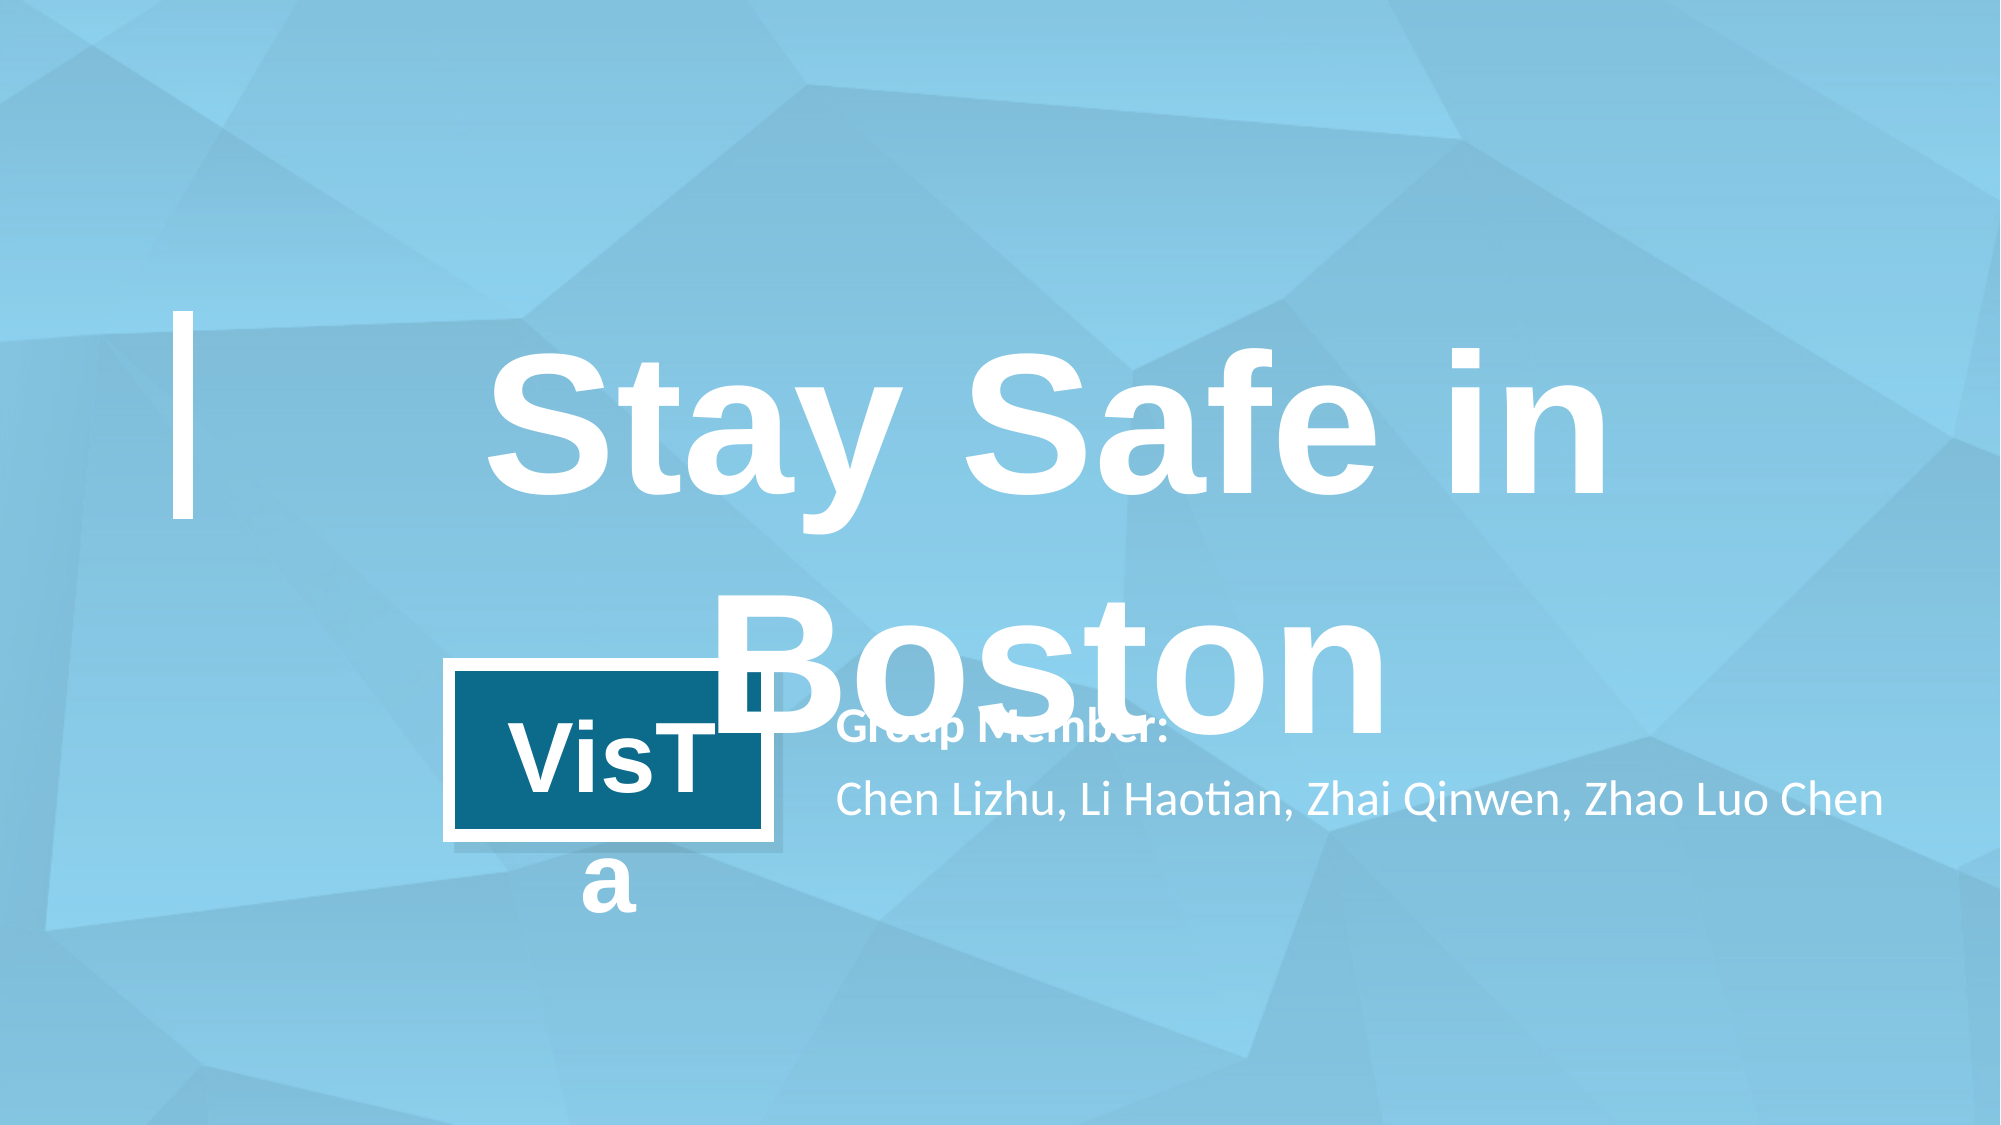

Stay Safe in Boston

VisTa
Group Member:
Chen Lizhu, Li Haotian, Zhai Qinwen, Zhao Luo Chen